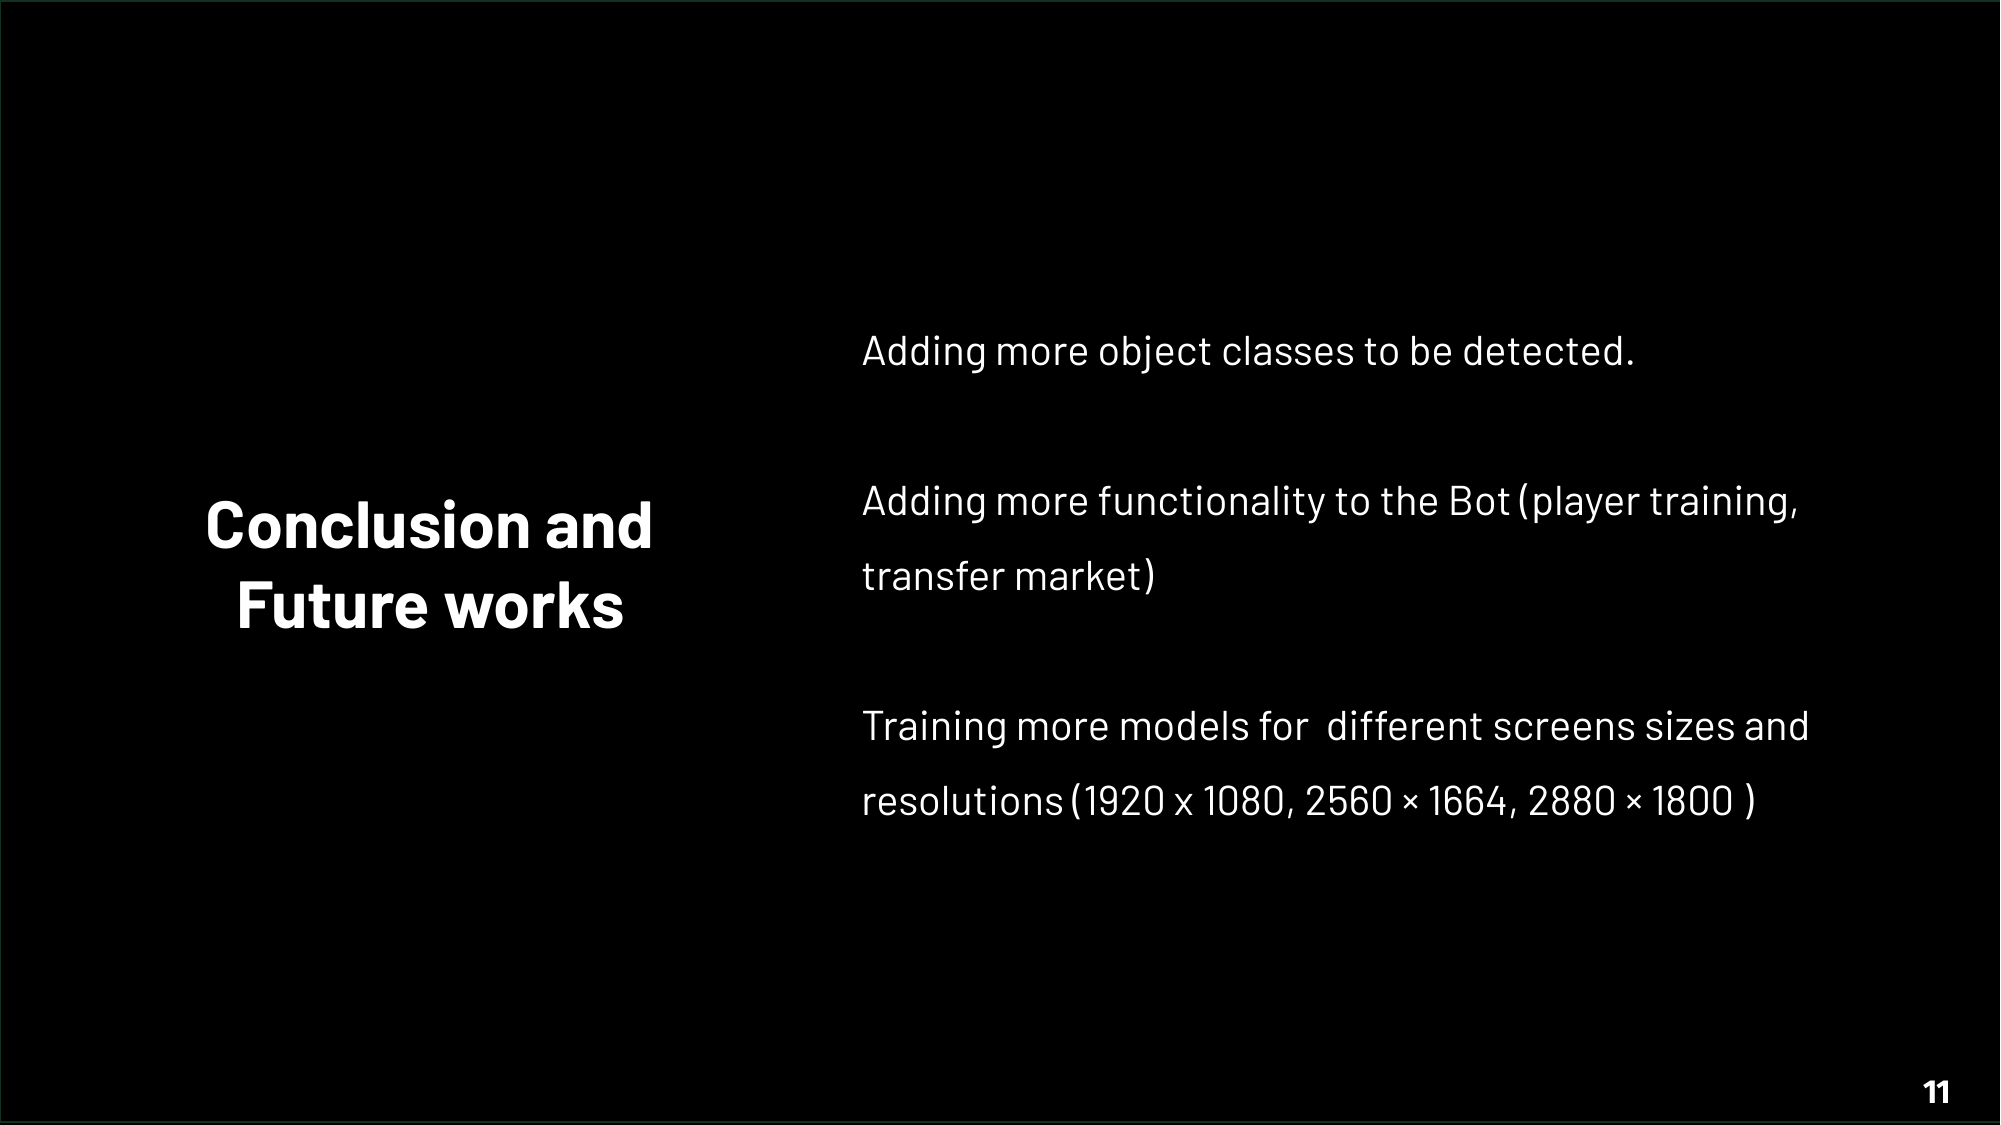

Adding more object classes to be detected.

Adding more functionality to the Bot (player training, transfer market)

Training more models for  different screens sizes and resolutions (1920 x 1080, 2560 × 1664, 2880 × 1800 )
Conclusion and Future works
11